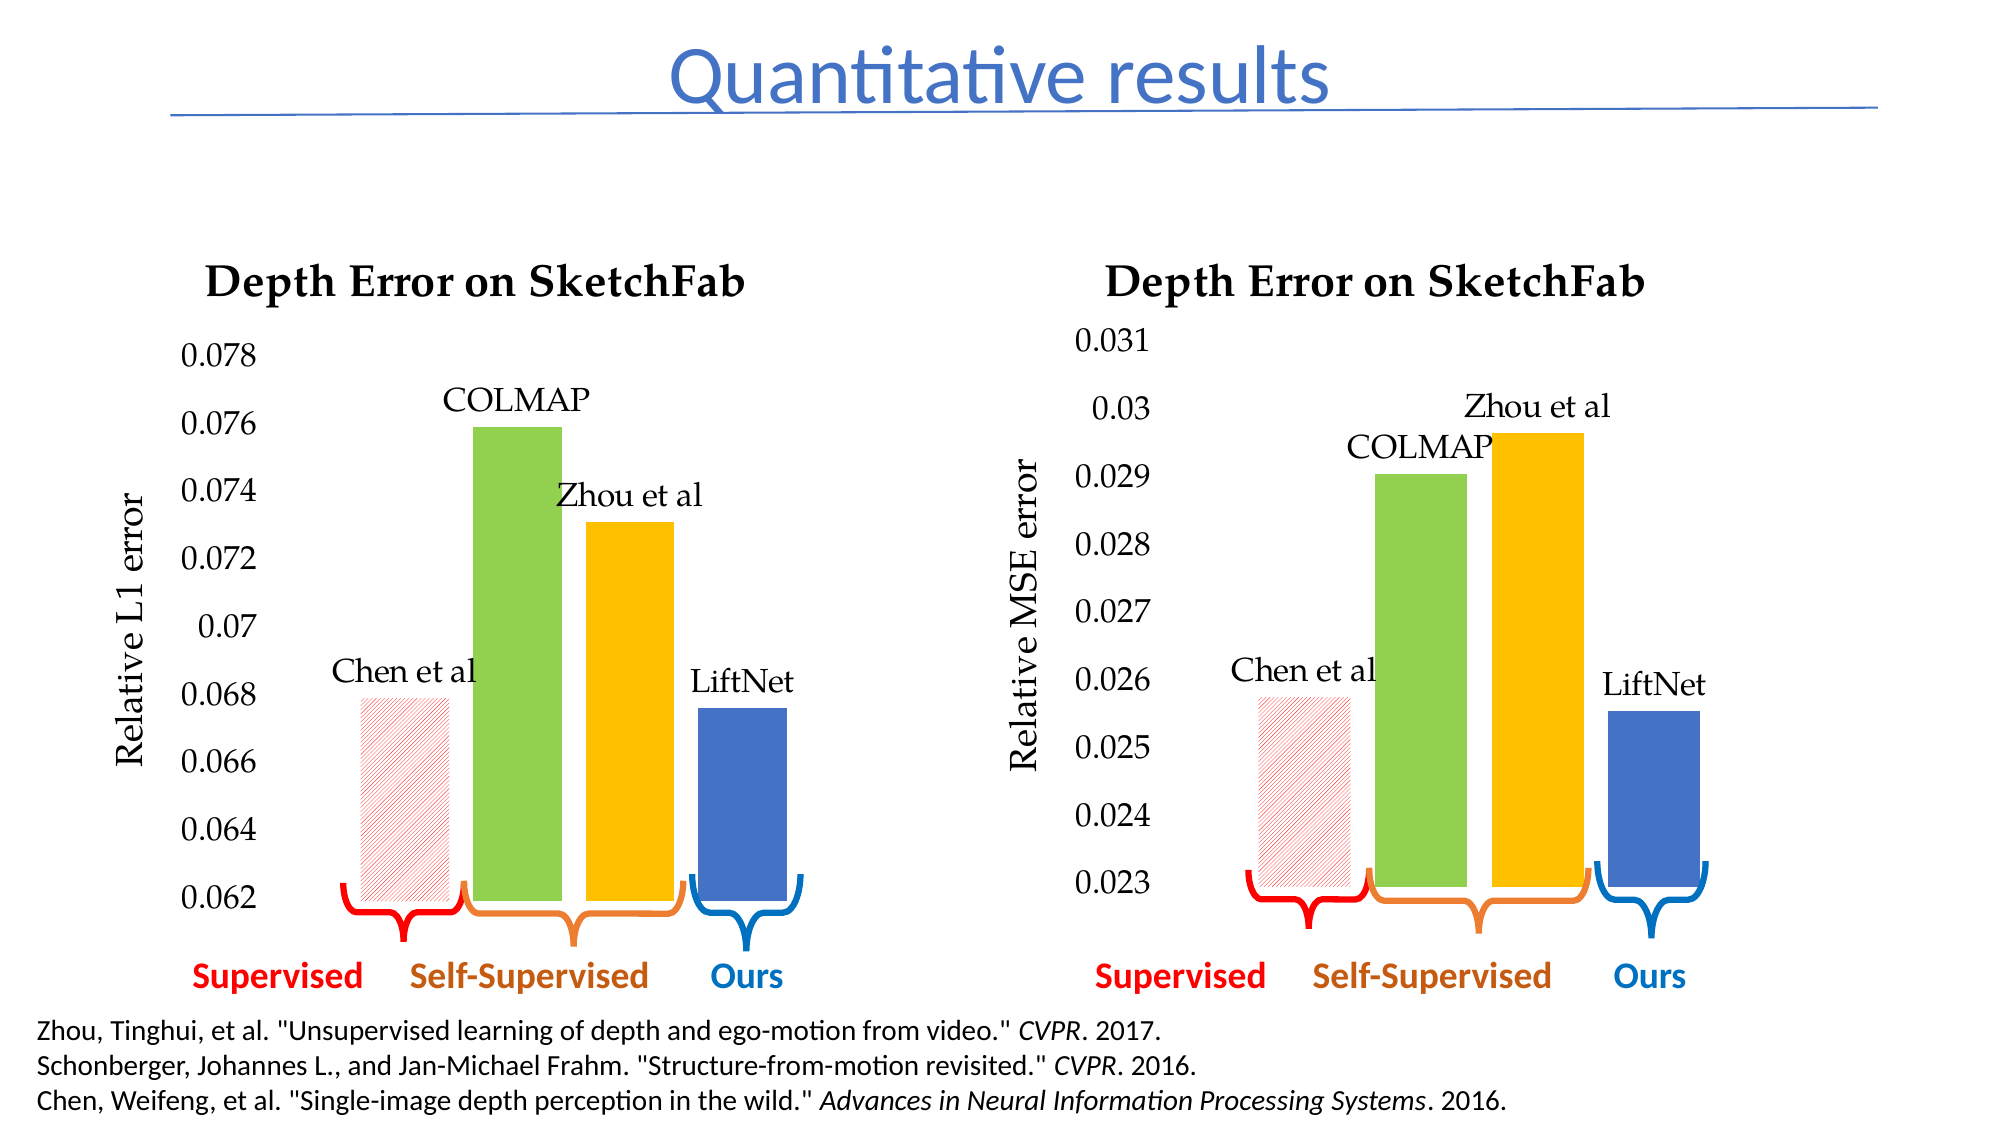

Quantitative results

### Chart: Depth Error on SketchFab

| Category | Chen et al | COLMAP | Zhou et al | LiftNet |
|---|---|---|---|---|
| L1 Error | 0.068 | 0.076 | 0.0732 | 0.0677 |

### Chart: Depth Error on SketchFab

| Category | Chen et al | COLMAP | Zhou et al | LiftNet |
|---|---|---|---|---|
| L1 Error | 0.0258 | 0.0291 | 0.0297 | 0.0256 |

Supervised
Self-Supervised
Ours
Supervised
Self-Supervised
Ours
Zhou, Tinghui, et al. "Unsupervised learning of depth and ego-motion from video." CVPR. 2017.
Schonberger, Johannes L., and Jan-Michael Frahm. "Structure-from-motion revisited." CVPR. 2016.
Chen, Weifeng, et al. "Single-image depth perception in the wild." Advances in Neural Information Processing Systems. 2016.